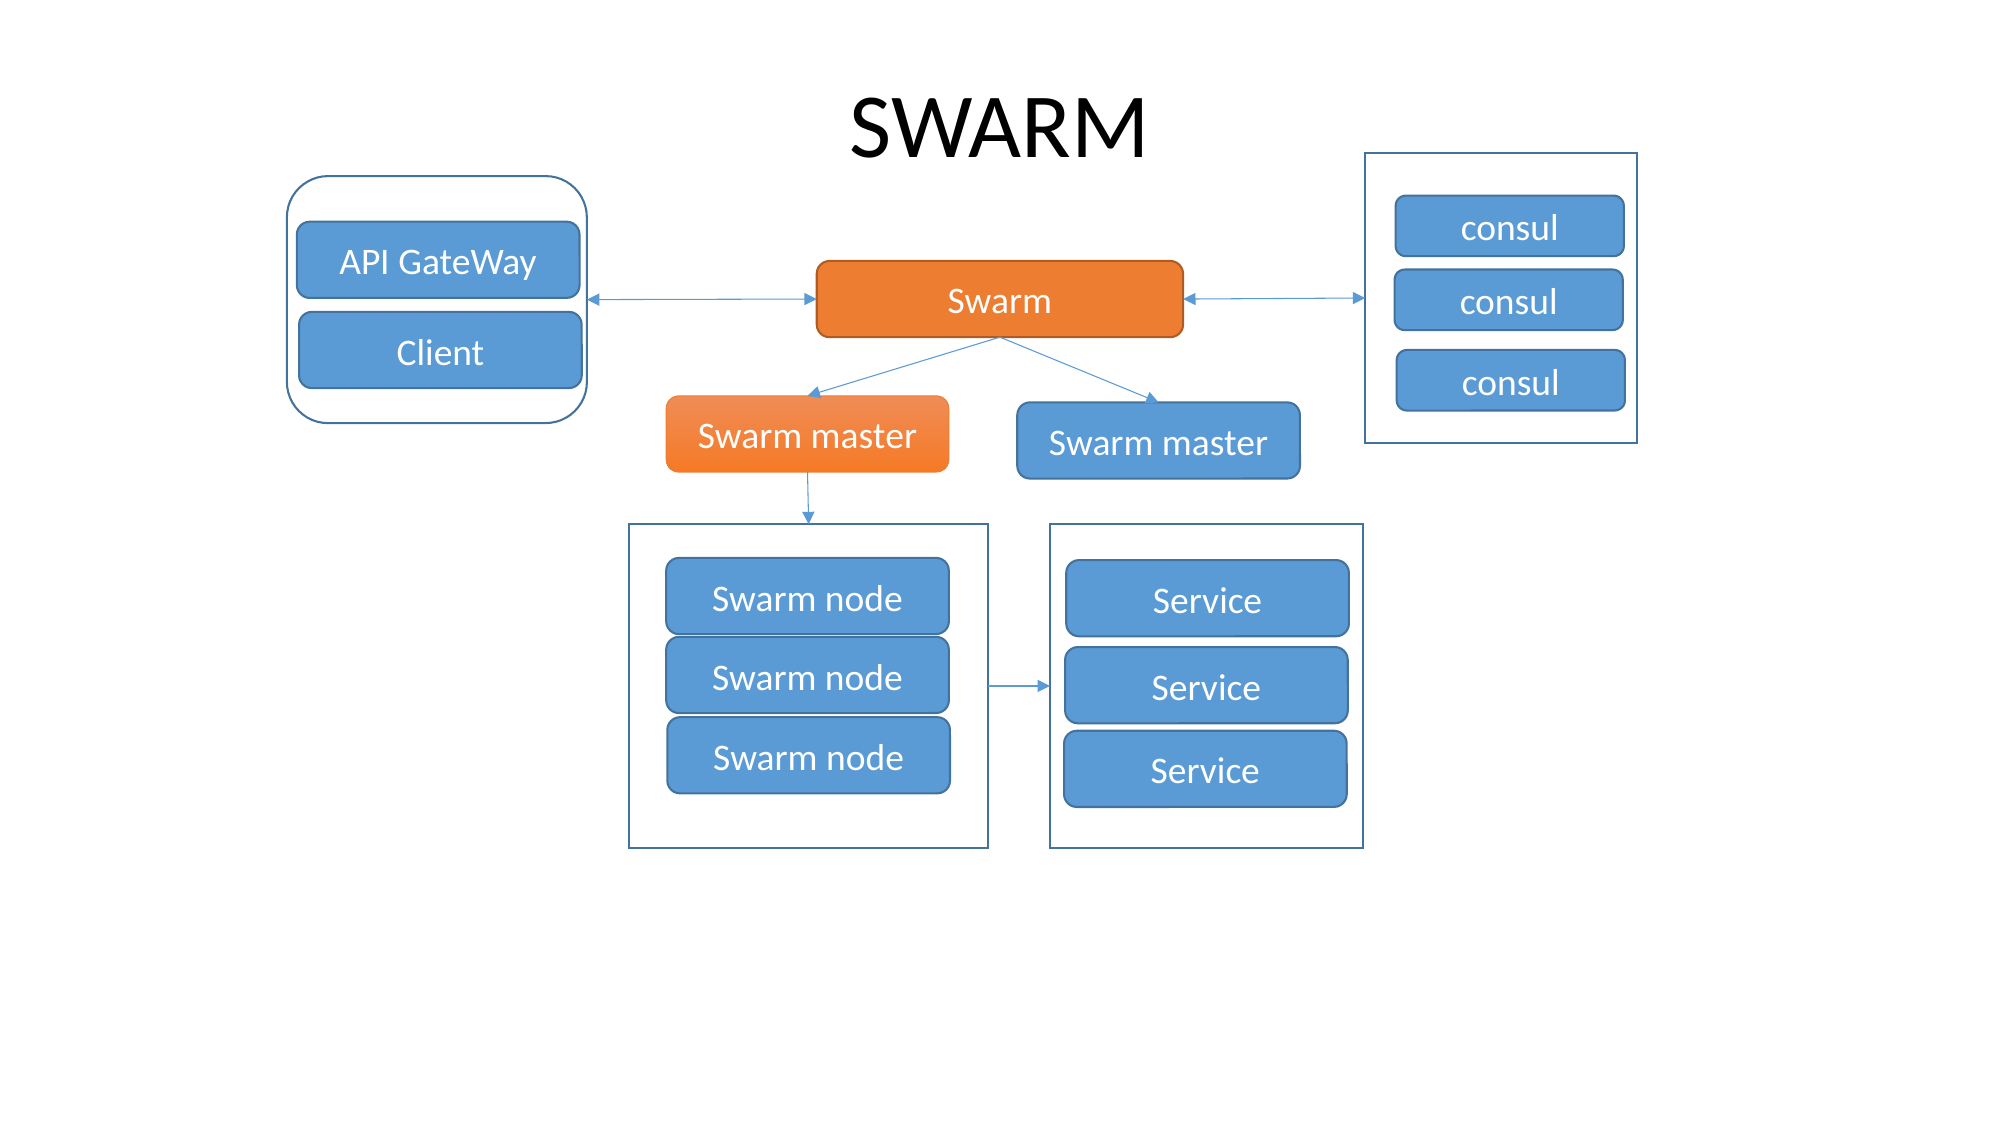

# SWARM

consul
API GateWay
Swarm
consul
Client
consul
Swarm master
Swarm master

Swarm node
Service
Swarm node
Service
Swarm node
Service